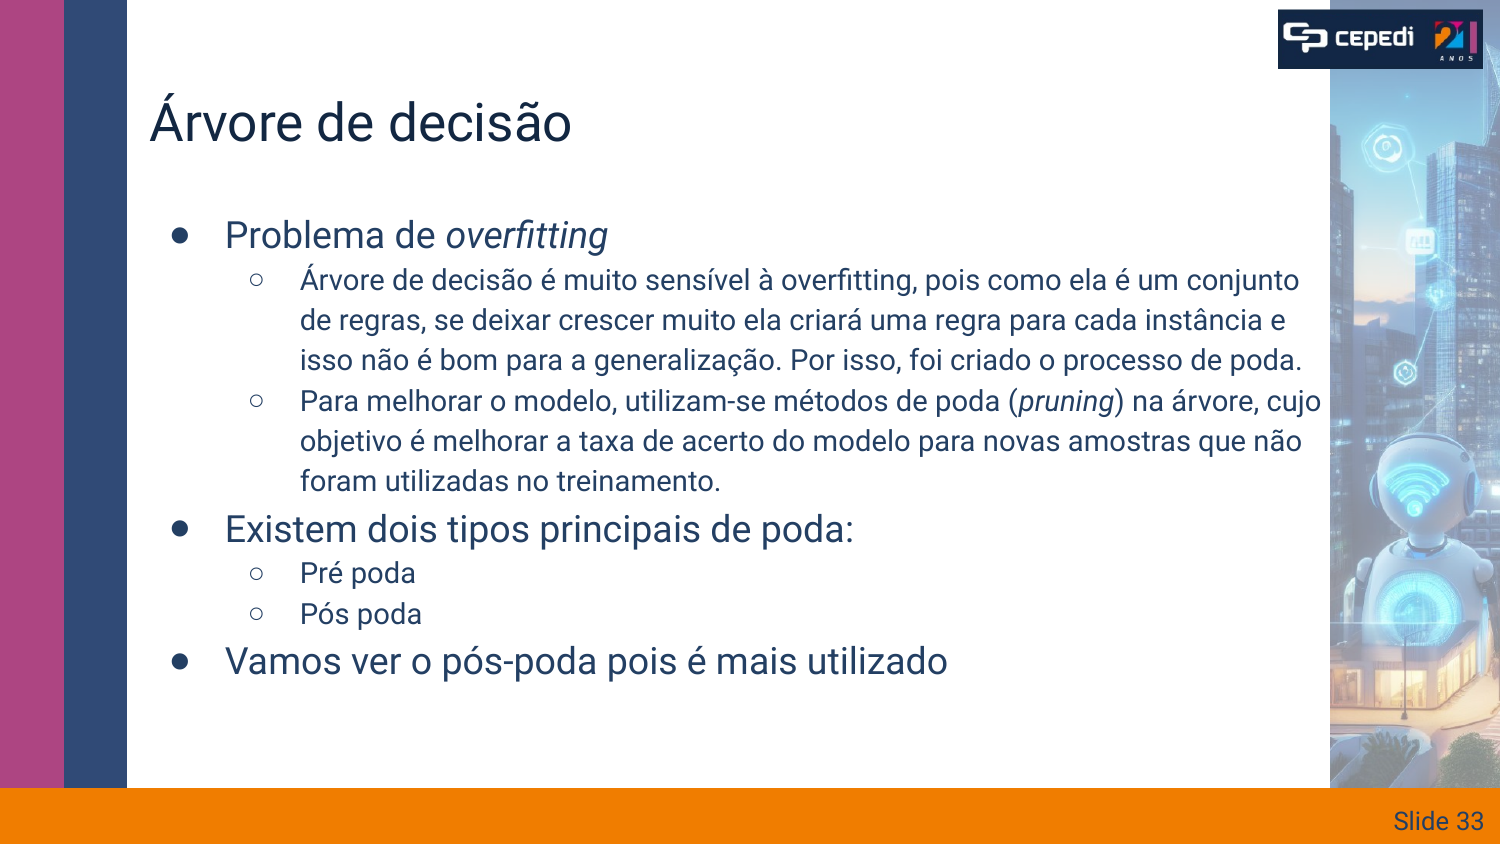

# Árvore de decisão
Problema de overfitting
Árvore de decisão é muito sensível à overfitting, pois como ela é um conjunto de regras, se deixar crescer muito ela criará uma regra para cada instância e isso não é bom para a generalização. Por isso, foi criado o processo de poda.
Para melhorar o modelo, utilizam-se métodos de poda (pruning) na árvore, cujo objetivo é melhorar a taxa de acerto do modelo para novas amostras que não foram utilizadas no treinamento.
Existem dois tipos principais de poda:
Pré poda
Pós poda
Vamos ver o pós-poda pois é mais utilizado

Slide 33